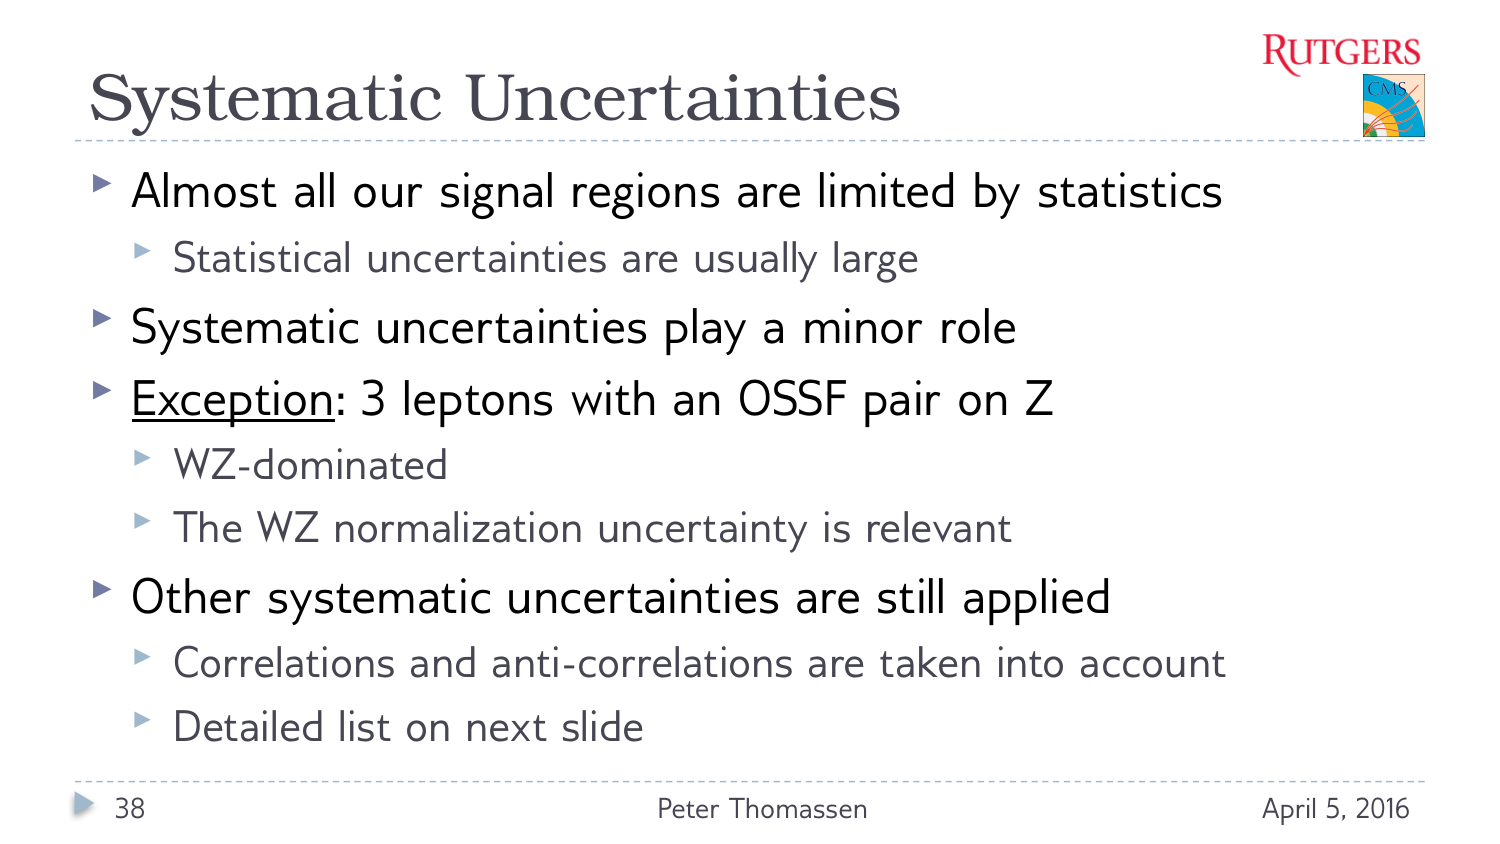

# Systematic Uncertainties
Almost all our signal regions are limited by statistics
Statistical uncertainties are usually large
Systematic uncertainties play a minor role
Exception: 3 leptons with an OSSF pair on Z
WZ-dominated
The WZ normalization uncertainty is relevant
Other systematic uncertainties are still applied
Correlations and anti-correlations are taken into account
Detailed list on next slide
38
Peter Thomassen
April 5, 2016